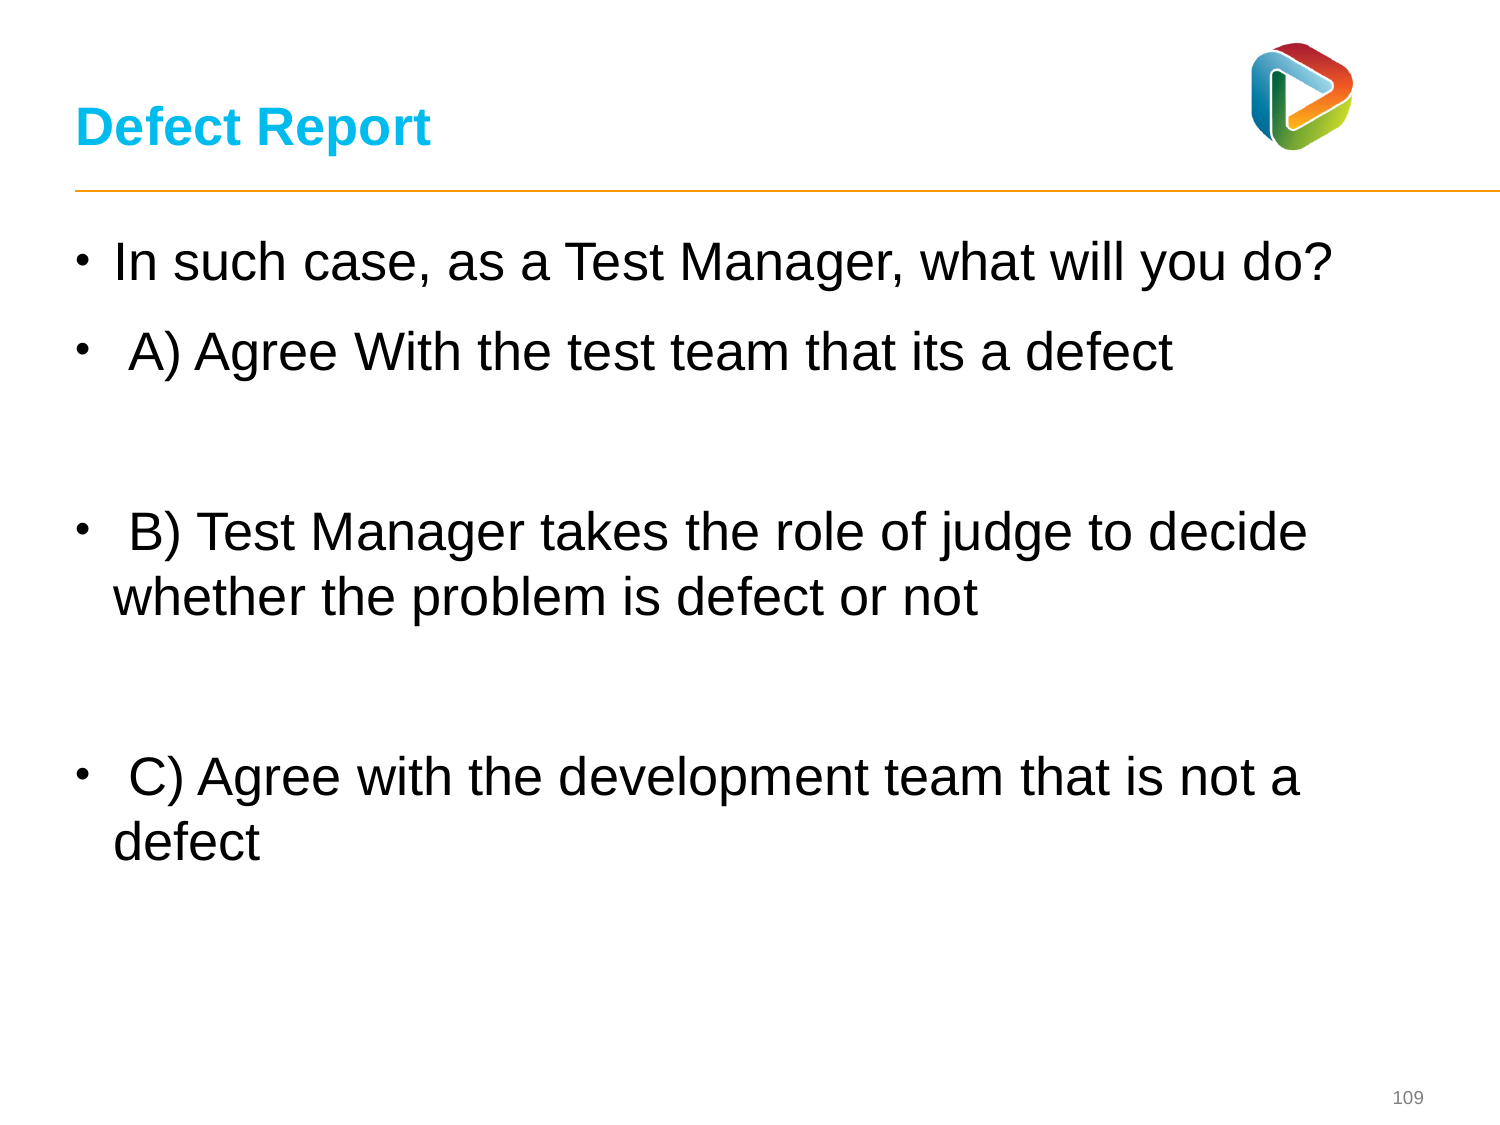

# Defect Report
In such case, as a Test Manager, what will you do?
 A) Agree With the test team that its a defect

 B) Test Manager takes the role of judge to decide whether the problem is defect or not

 C) Agree with the development team that is not a defect